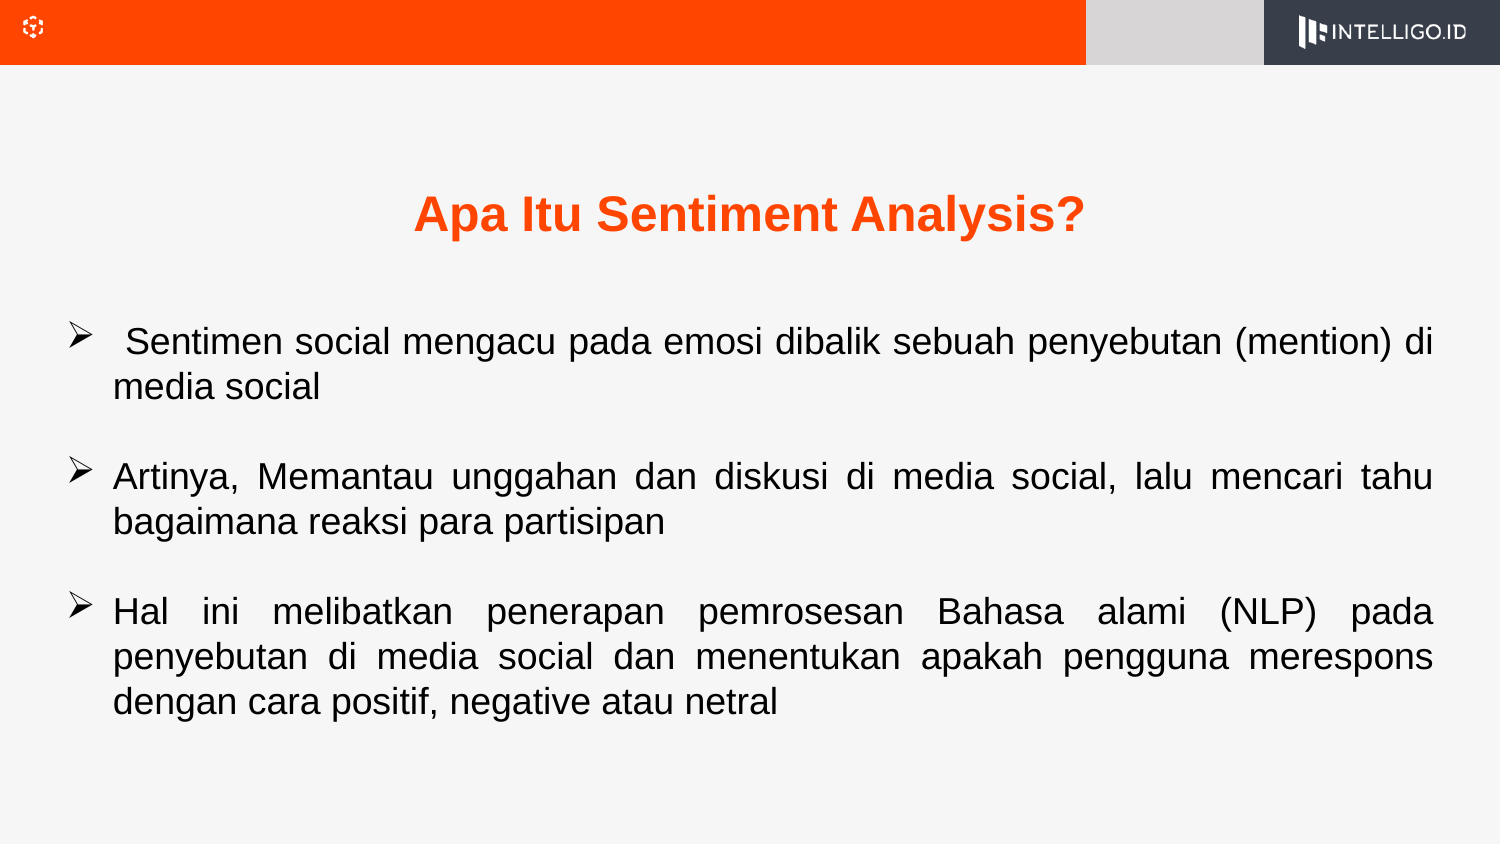

# Apa Itu Sentiment Analysis?

 Sentimen social mengacu pada emosi dibalik sebuah penyebutan (mention) di media social

Artinya, Memantau unggahan dan diskusi di media social, lalu mencari tahu bagaimana reaksi para partisipan

Hal ini melibatkan penerapan pemrosesan Bahasa alami (NLP) pada penyebutan di media social dan menentukan apakah pengguna merespons dengan cara positif, negative atau netral